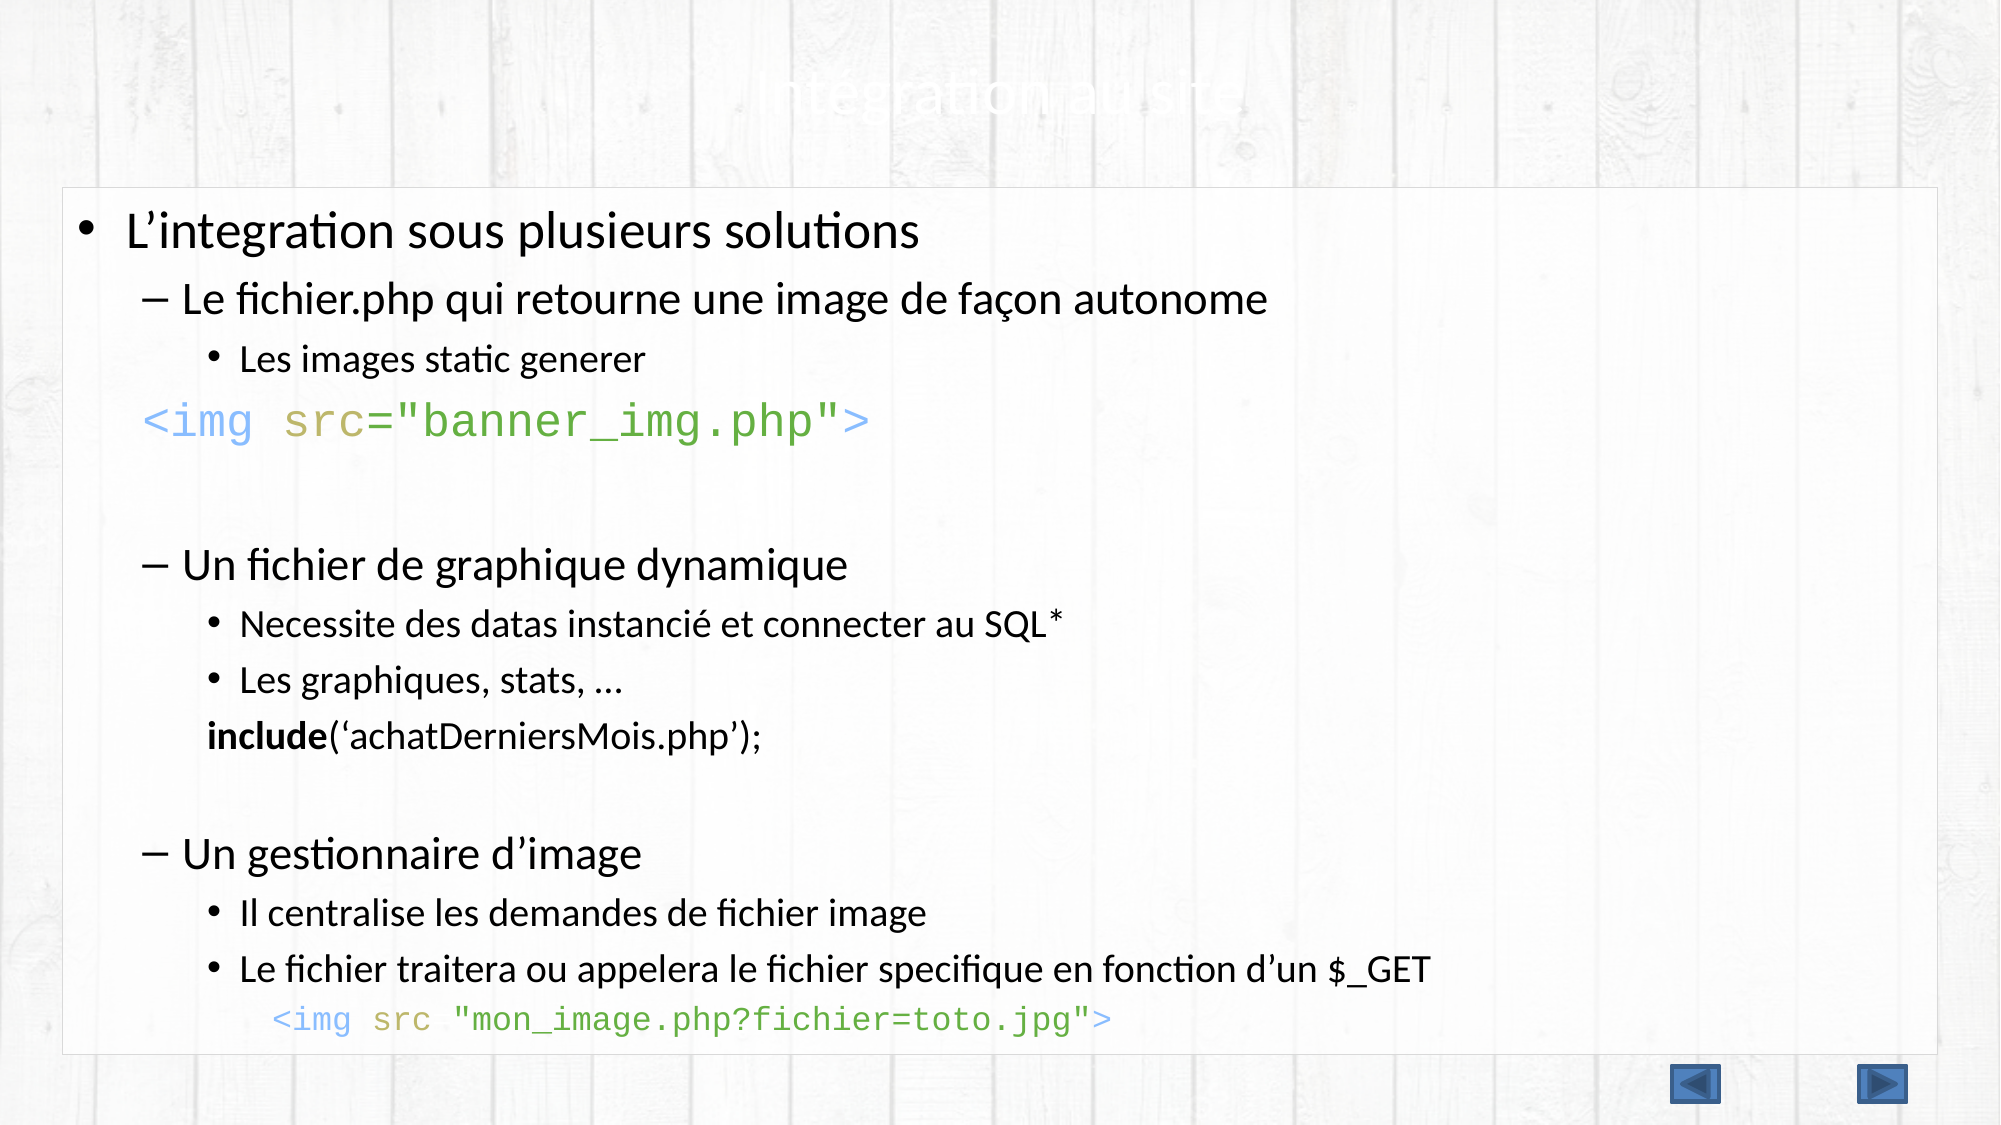

# Intégration au site
L’integration sous plusieurs solutions
Le fichier.php qui retourne une image de façon autonome
Les images static generer
<img src="banner_img.php">

Un fichier de graphique dynamique
Necessite des datas instancié et connecter au SQL*
Les graphiques, stats, …
include(‘achatDerniersMois.php’);

Un gestionnaire d’image
Il centralise les demandes de fichier image
Le fichier traitera ou appelera le fichier specifique en fonction d’un $_GET
<img src="mon_image.php?fichier=toto.jpg">